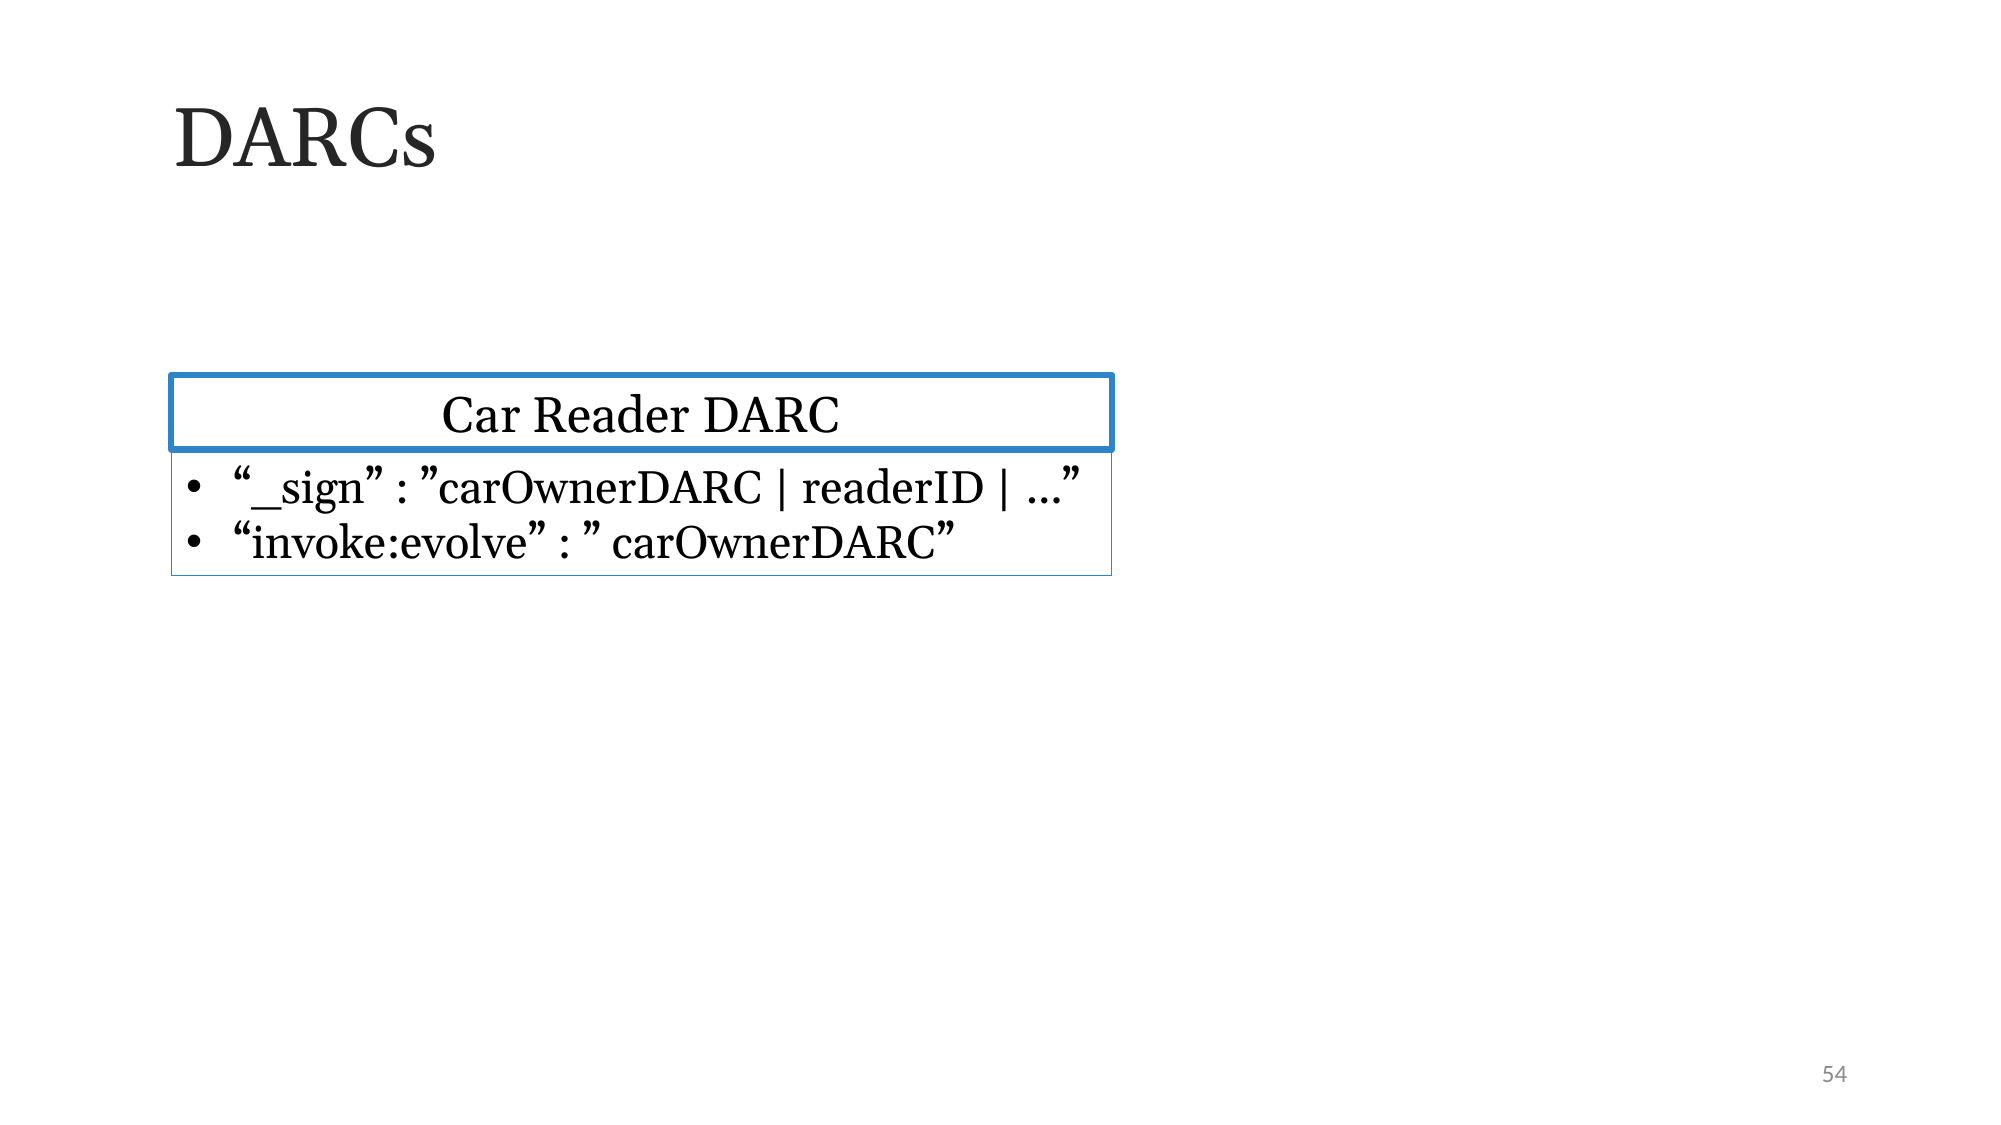

DARCs

Car Reader DARC
“_sign” : ”carOwnerDARC | readerID | …”
“invoke:evolve” : ” carOwnerDARC”
54